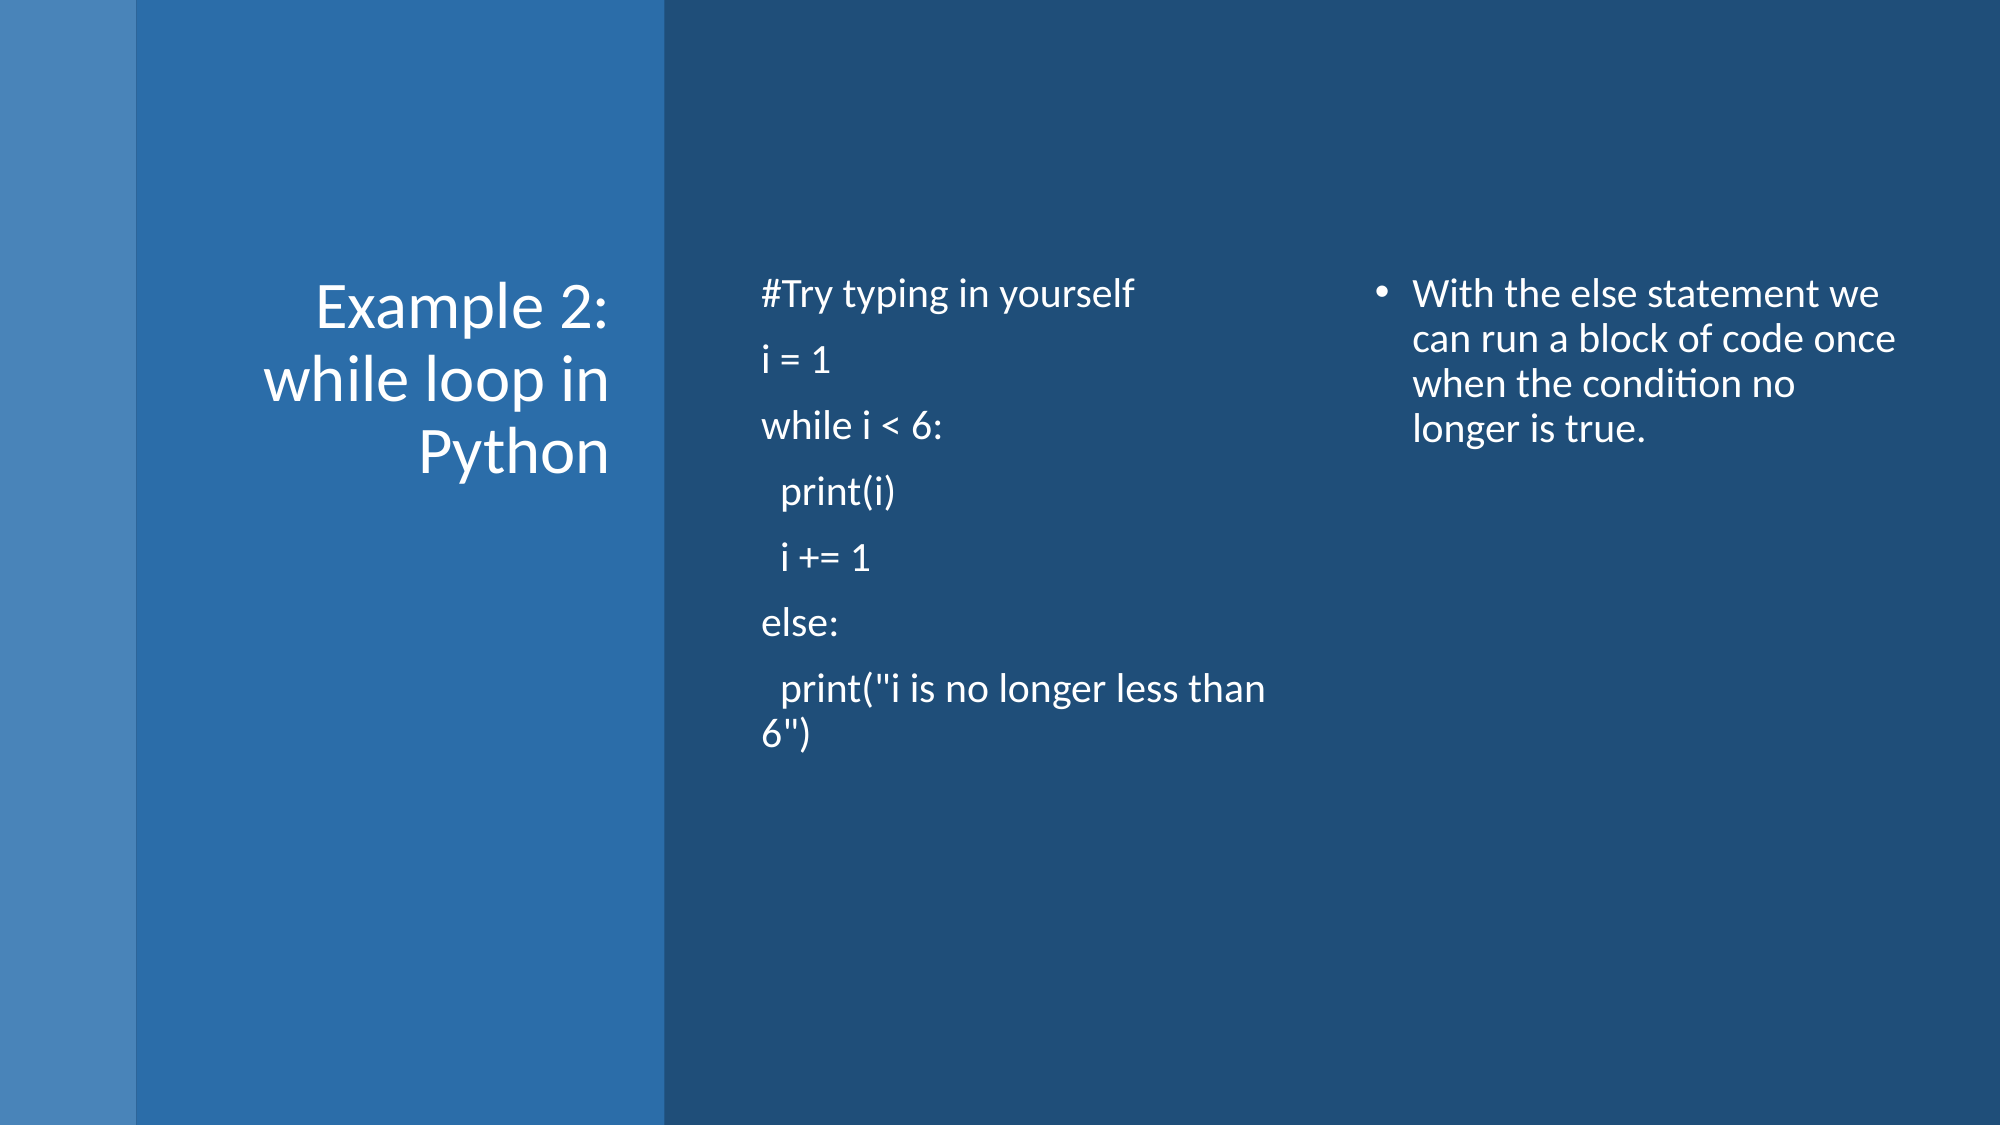

# Example 2: while loop in Python
#Try typing in yourself
i = 1
while i < 6:
  print(i)
  i += 1
else:
  print("i is no longer less than 6")
With the else statement we can run a block of code once when the condition no longer is true.